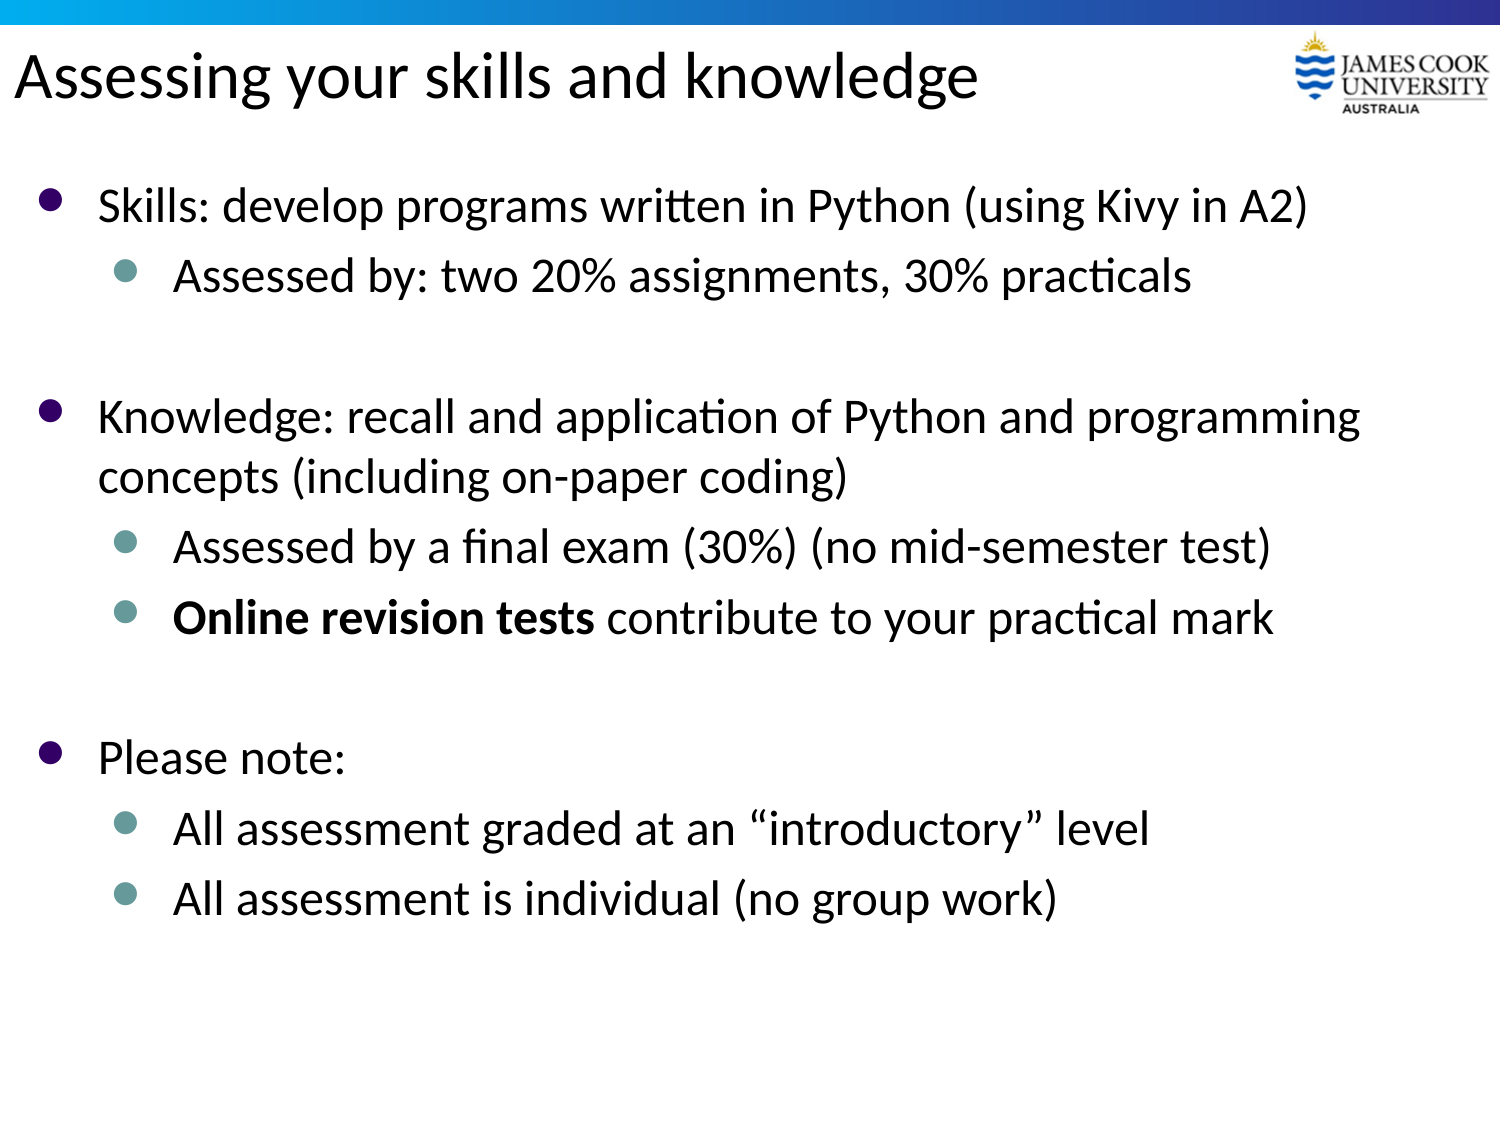

# Assessing your skills and knowledge
Skills: develop programs written in Python (using Kivy in A2)
Assessed by: two 20% assignments, 30% practicals

Knowledge: recall and application of Python and programming concepts (including on-paper coding)
Assessed by a final exam (30%) (no mid-semester test)
Online revision tests contribute to your practical mark

Please note:
All assessment graded at an “introductory” level
All assessment is individual (no group work)